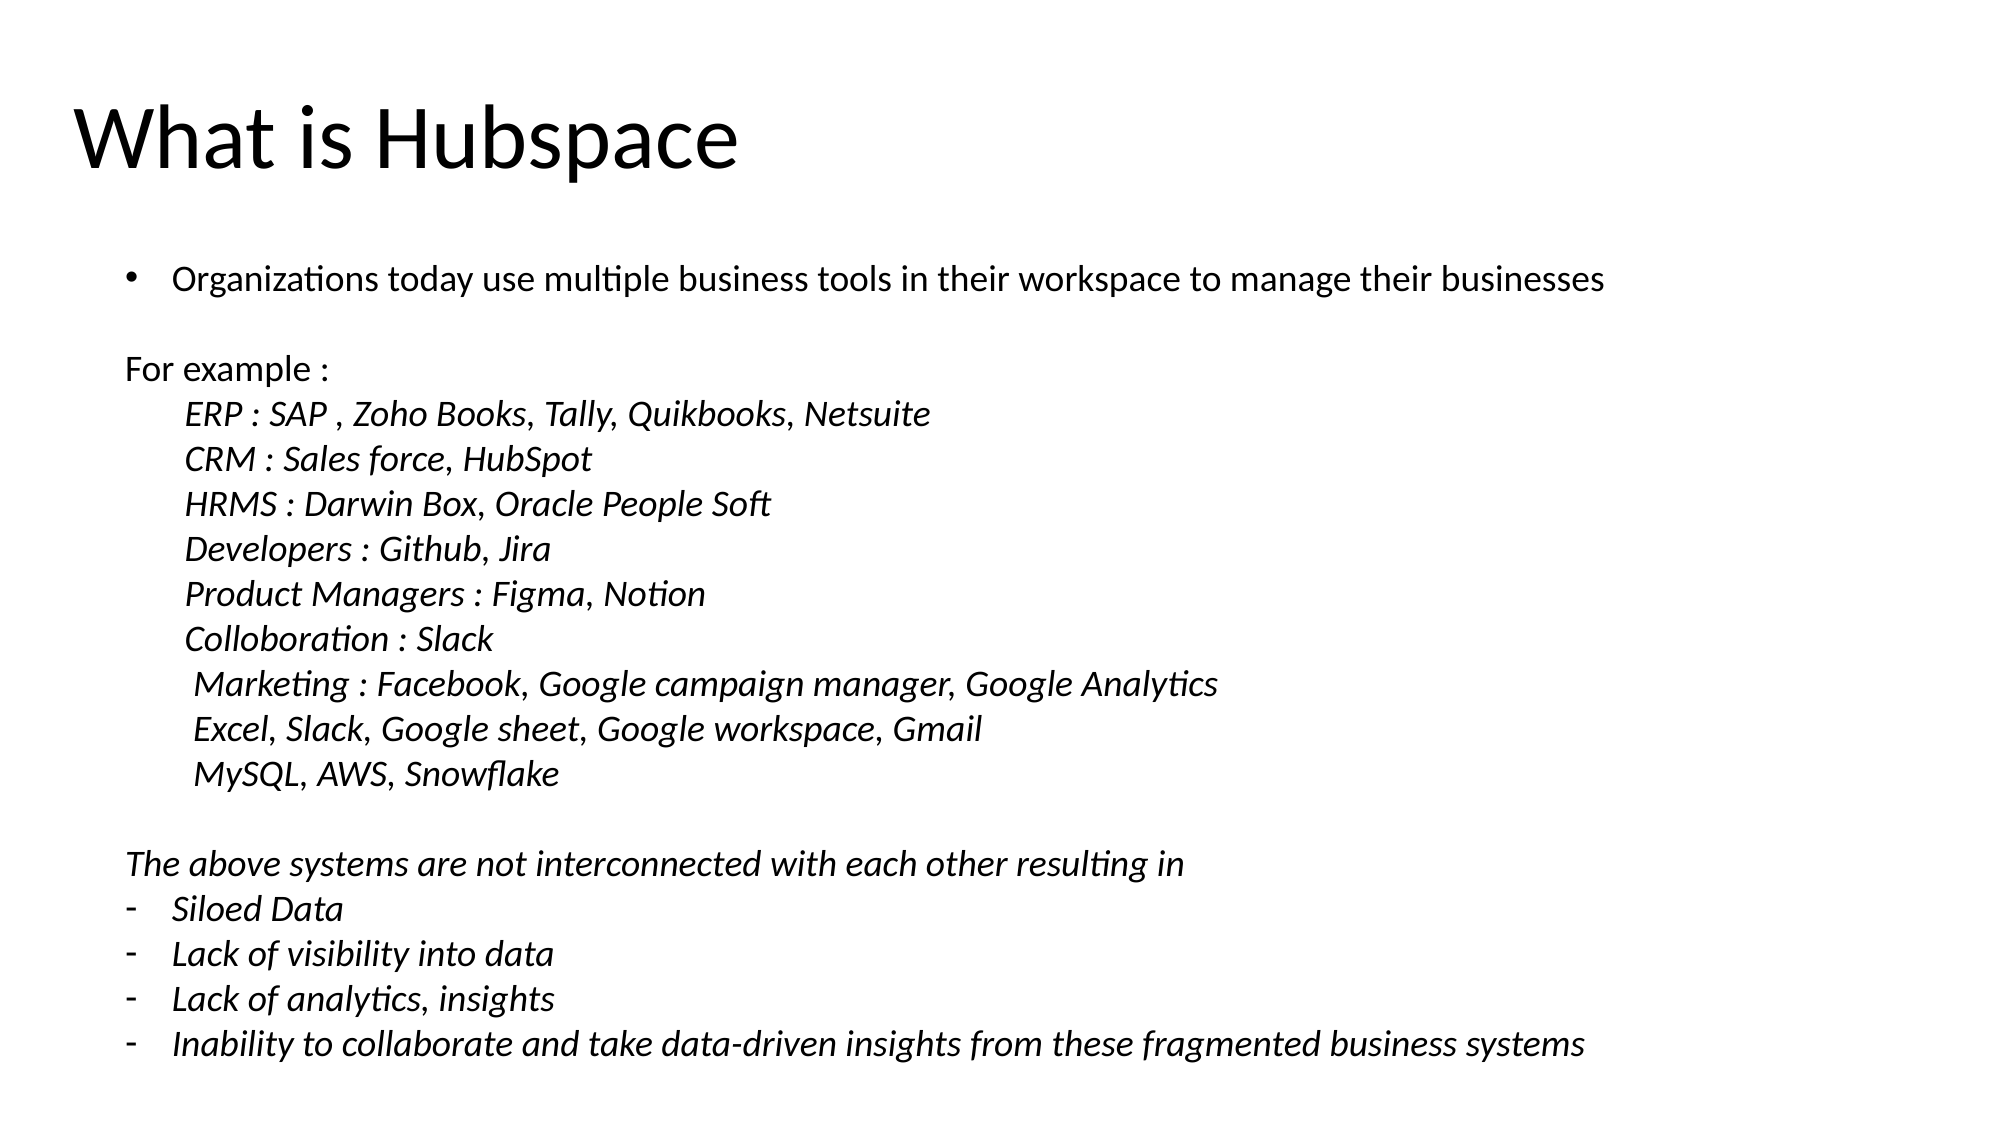

# What is Hubspace
Organizations today use multiple business tools in their workspace to manage their businesses

For example :
       ERP : SAP , Zoho Books, Tally, Quikbooks, Netsuite
       CRM : Sales force, HubSpot
       HRMS : Darwin Box, Oracle People Soft
       Developers : Github, Jira
       Product Managers : Figma, Notion
       Colloboration : Slack
        Marketing : Facebook, Google campaign manager, Google Analytics
        Excel, Slack, Google sheet, Google workspace, Gmail
        MySQL, AWS, Snowflake

The above systems are not interconnected with each other resulting in
Siloed Data
Lack of visibility into data
Lack of analytics, insights
Inability to collaborate and take data-driven insights from these fragmented business systems